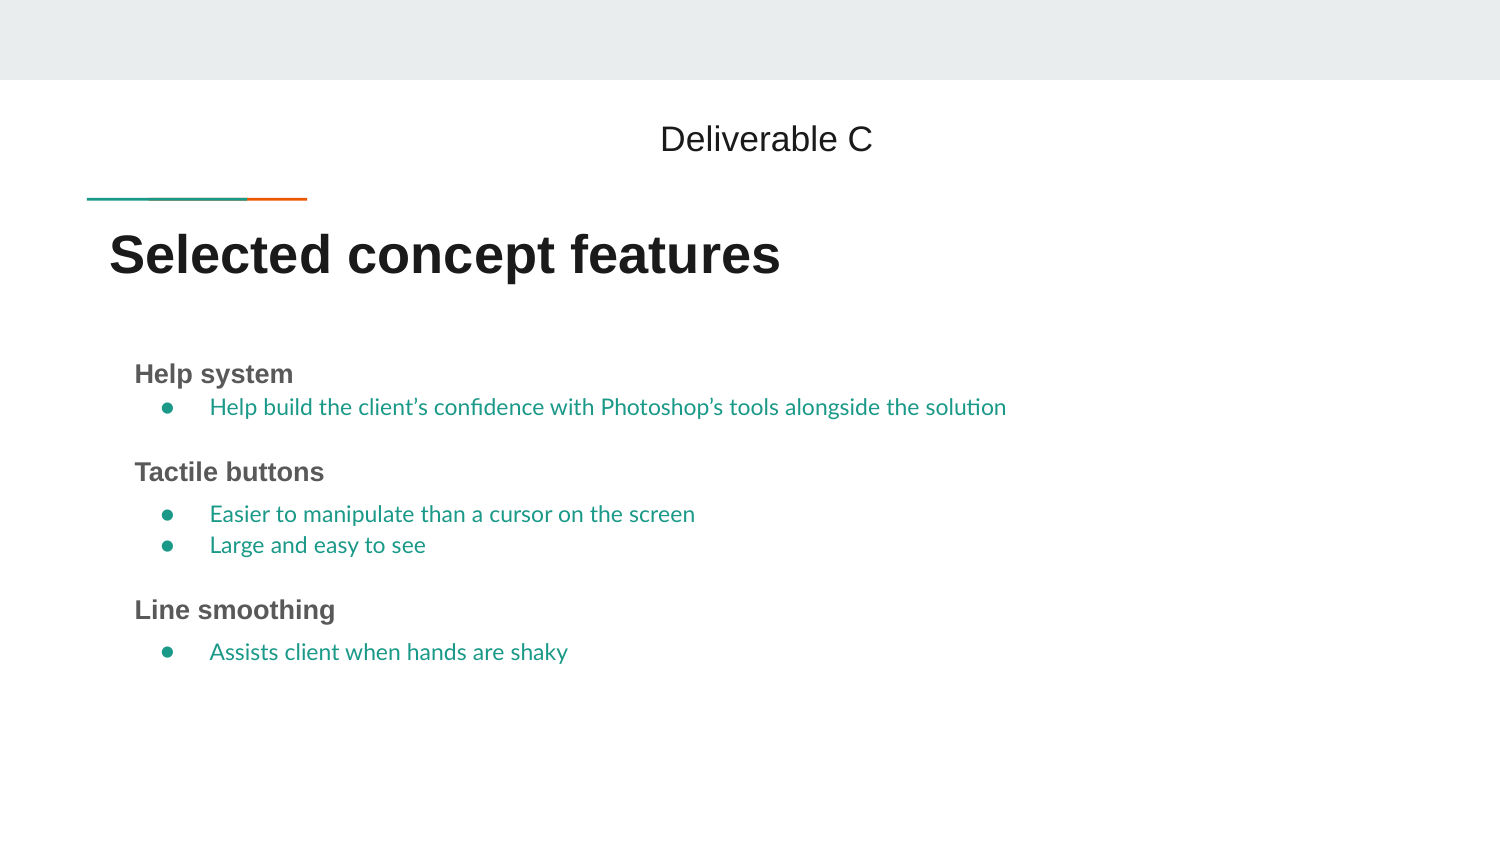

Deliverable C
Selected concept features

Help system
Help build the client’s confidence with Photoshop’s tools alongside the solution
Tactile buttons
Easier to manipulate than a cursor on the screen
Large and easy to see
Line smoothing
Assists client when hands are shaky